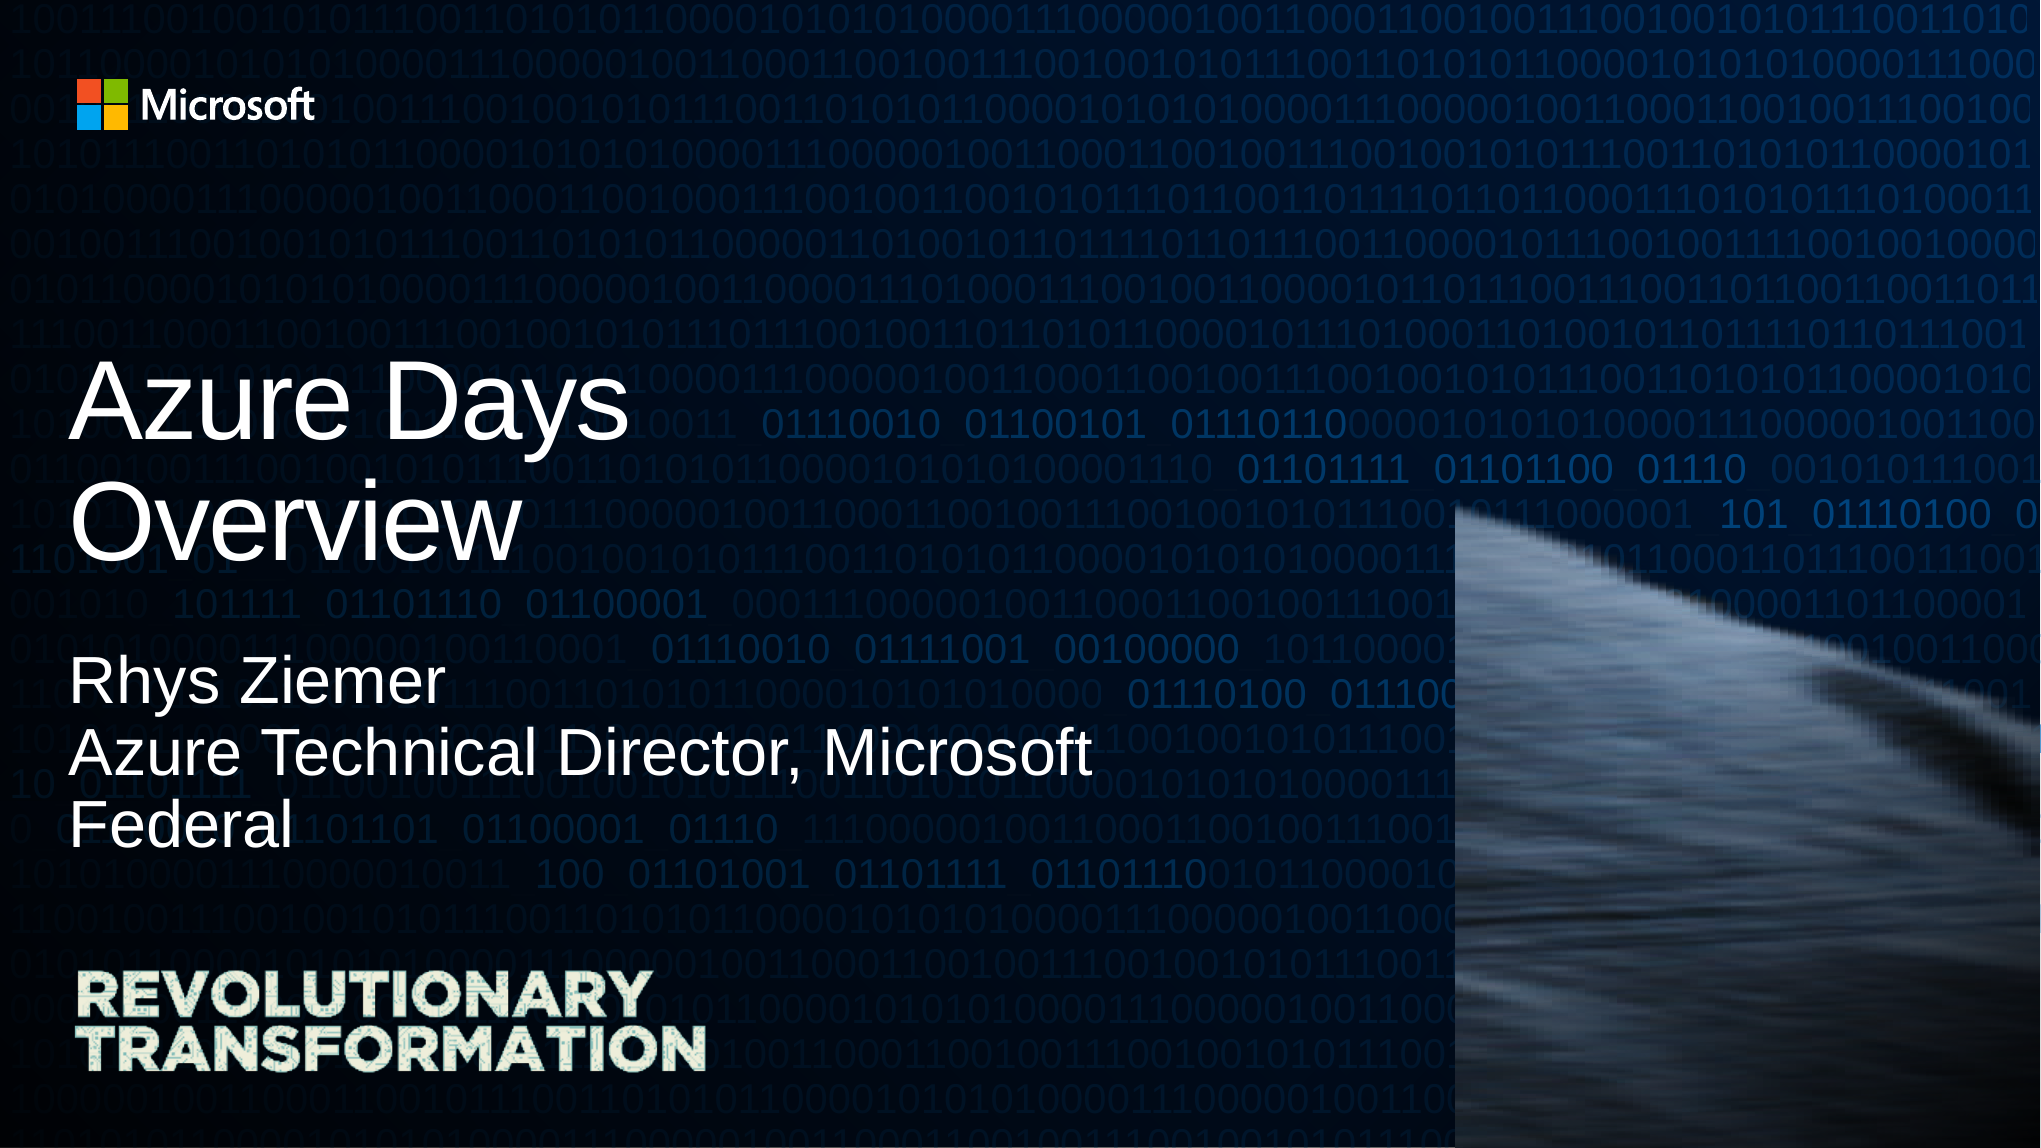

# Azure Days Overview
Rhys Ziemer
Azure Technical Director, Microsoft Federal